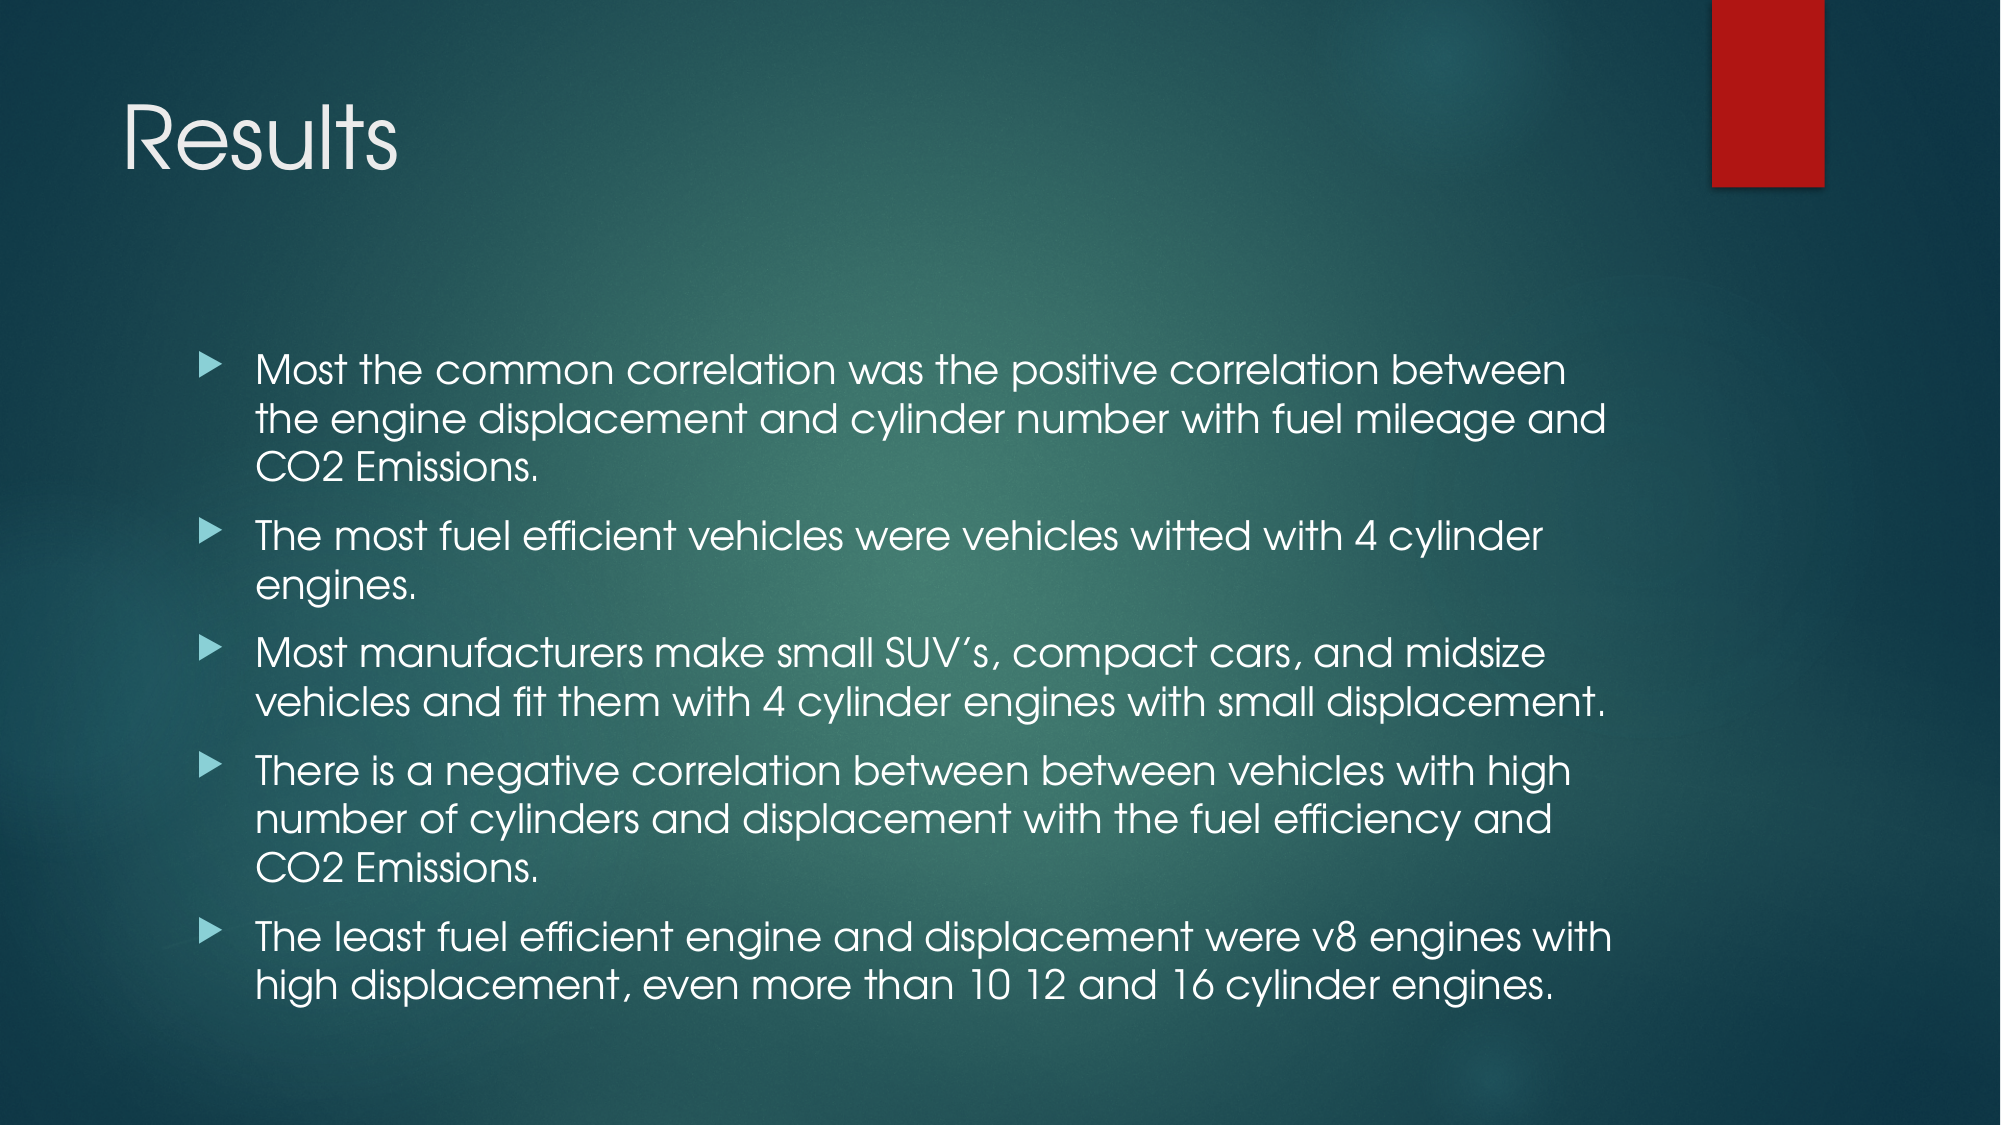

# Results
Most the common correlation was the positive correlation between the engine displacement and cylinder number with fuel mileage and CO2 Emissions.
The most fuel efficient vehicles were vehicles witted with 4 cylinder engines.
Most manufacturers make small SUV’s, compact cars, and midsize vehicles and fit them with 4 cylinder engines with small displacement.
There is a negative correlation between between vehicles with high number of cylinders and displacement with the fuel efficiency and CO2 Emissions.
The least fuel efficient engine and displacement were v8 engines with high displacement, even more than 10 12 and 16 cylinder engines.